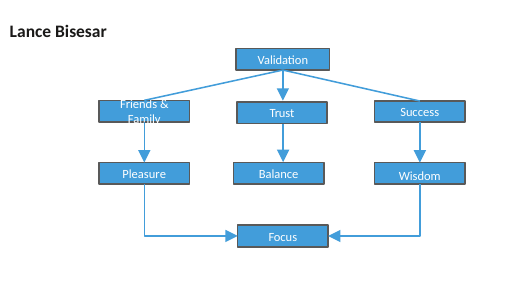

Lance Bisesar
Validation
Friends & Family
Success
Trust
Pleasure
Balance
Wisdom

Focus